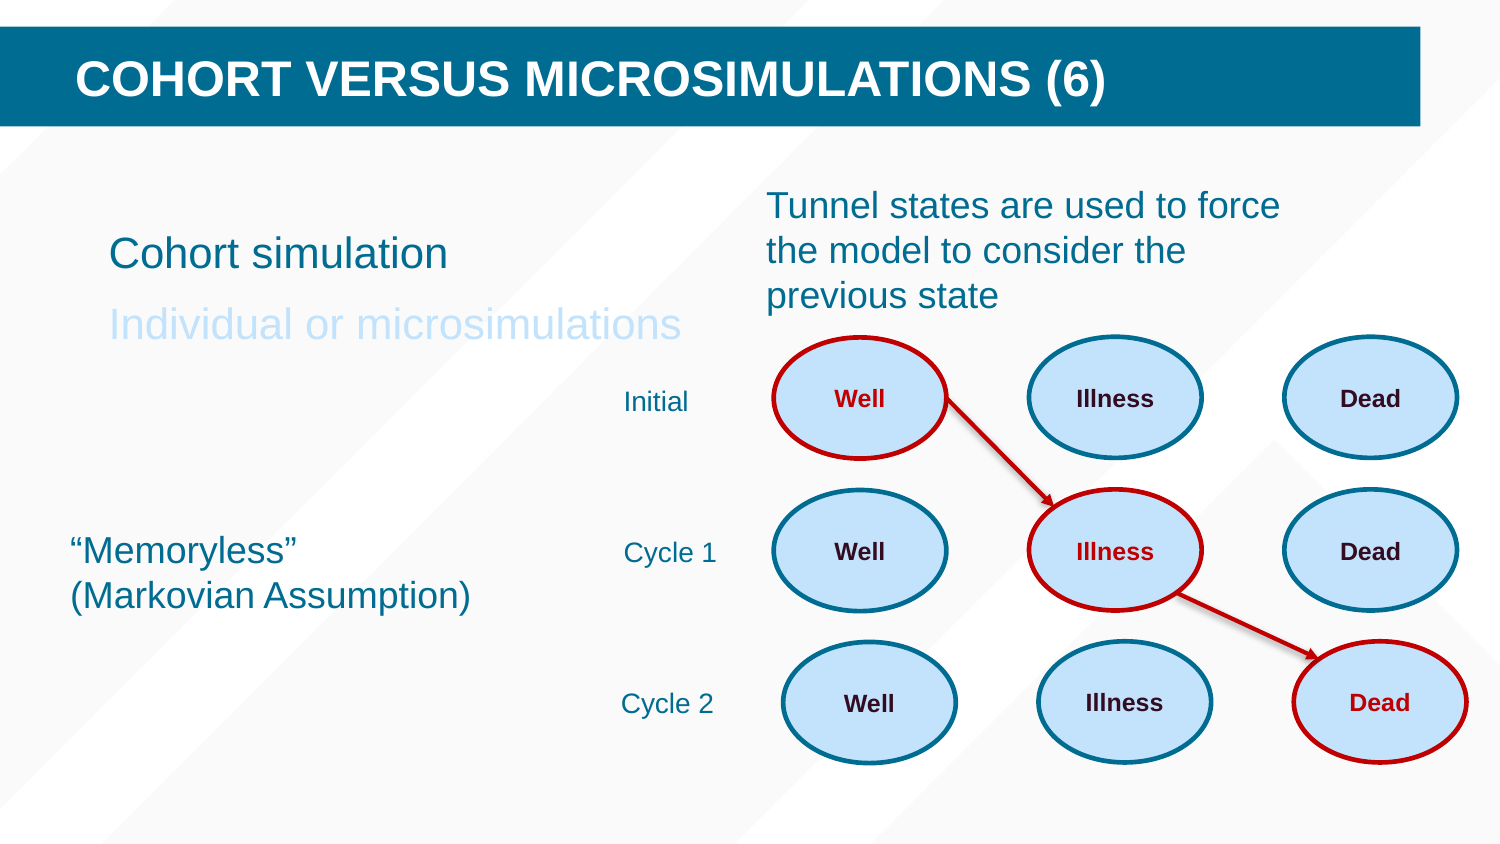

# Cohort versus Microsimulations (6)
Tunnel states are used to force the model to consider the previous state
Cohort simulation
Individual or microsimulations
Illness
Dead
Well
Initial
Illness
Dead
Well
“Memoryless”
(Markovian Assumption)
Cycle 1
Illness
Dead
Well
Cycle 2